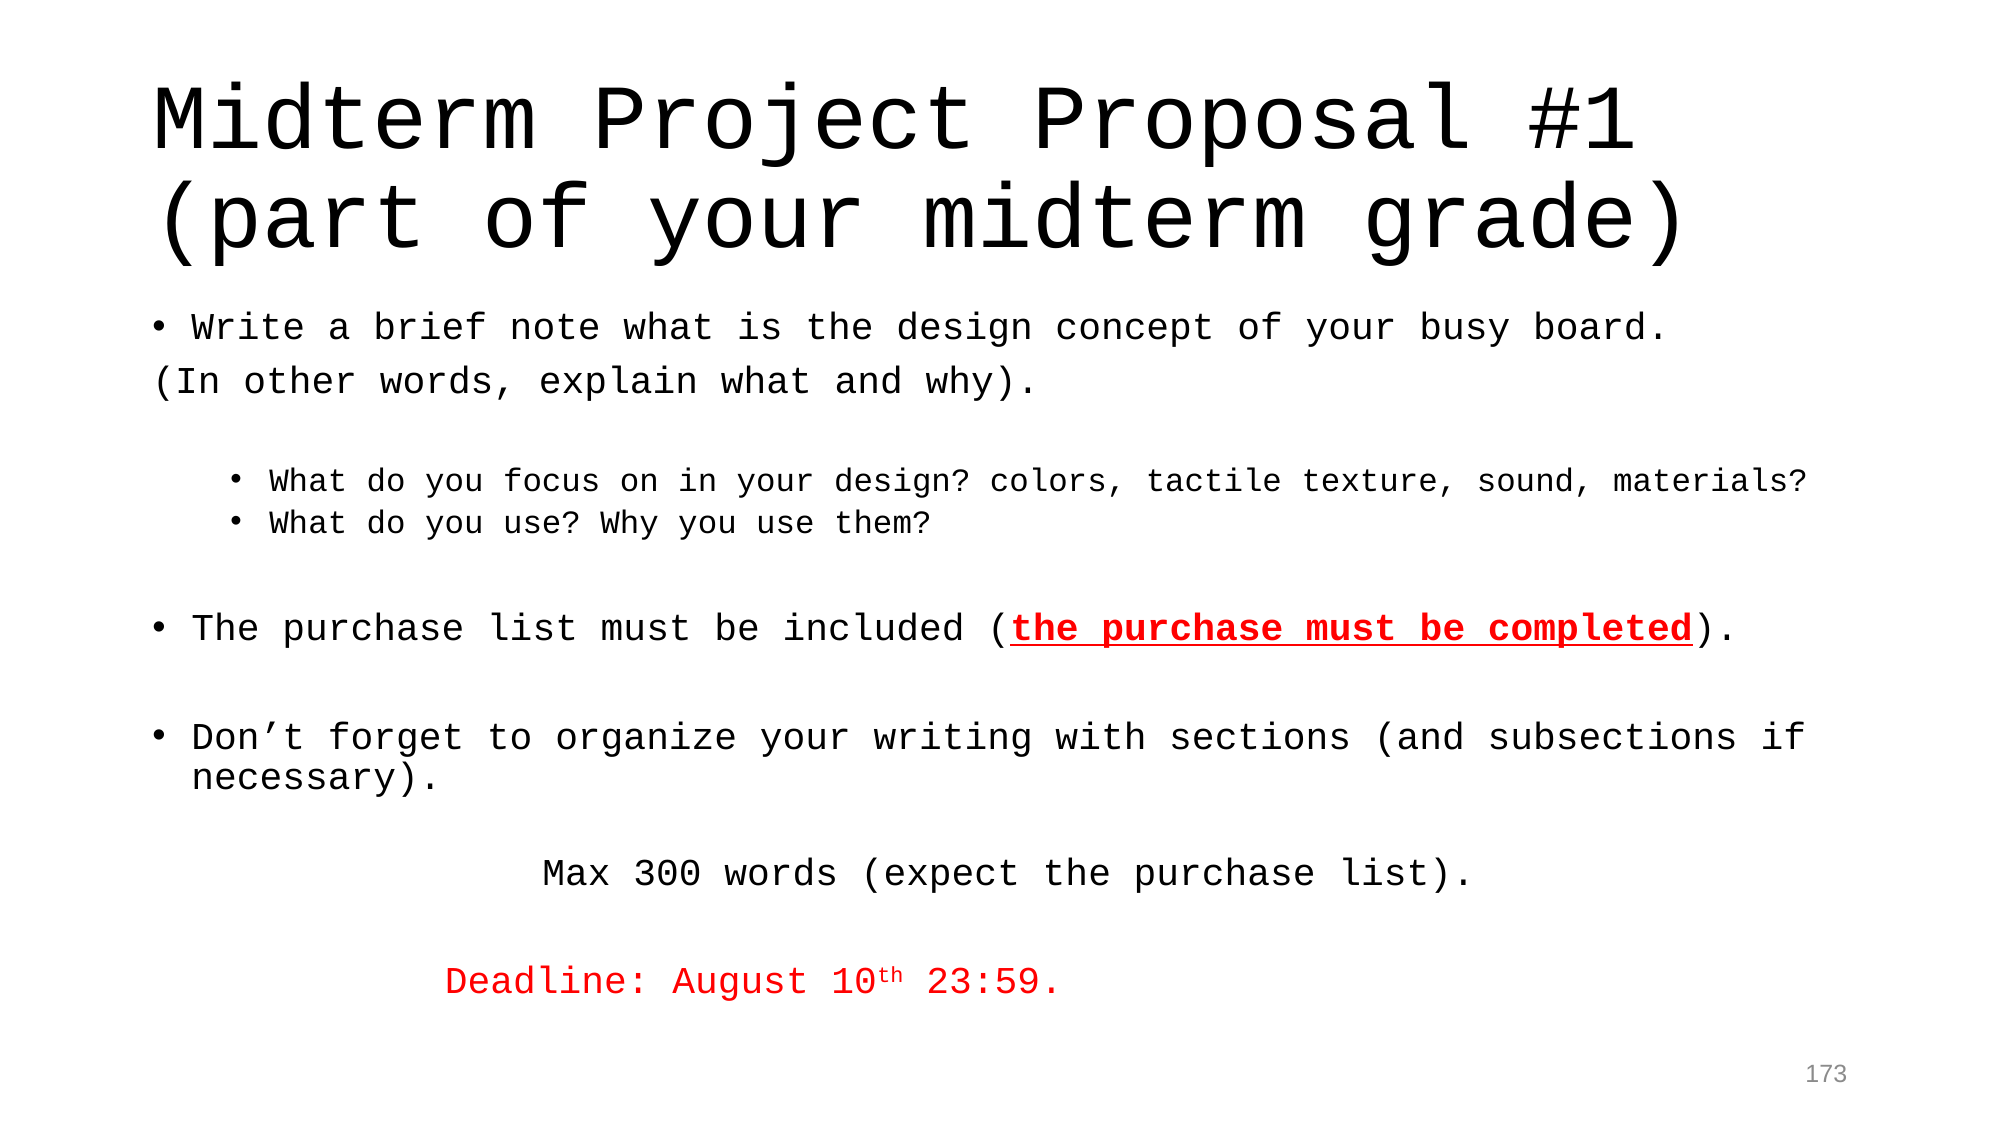

# Midterm Project Proposal #1 (part of your midterm grade)
Write a brief note what is the design concept of your busy board.
(In other words, explain what and why).

What do you focus on in your design? colors, tactile texture, sound, materials?
What do you use? Why you use them?

The purchase list must be included (the purchase must be completed).

Don’t forget to organize your writing with sections (and subsections if necessary).
				Max 300 words (expect the purchase list).

			Deadline: August 10th 23:59.
173